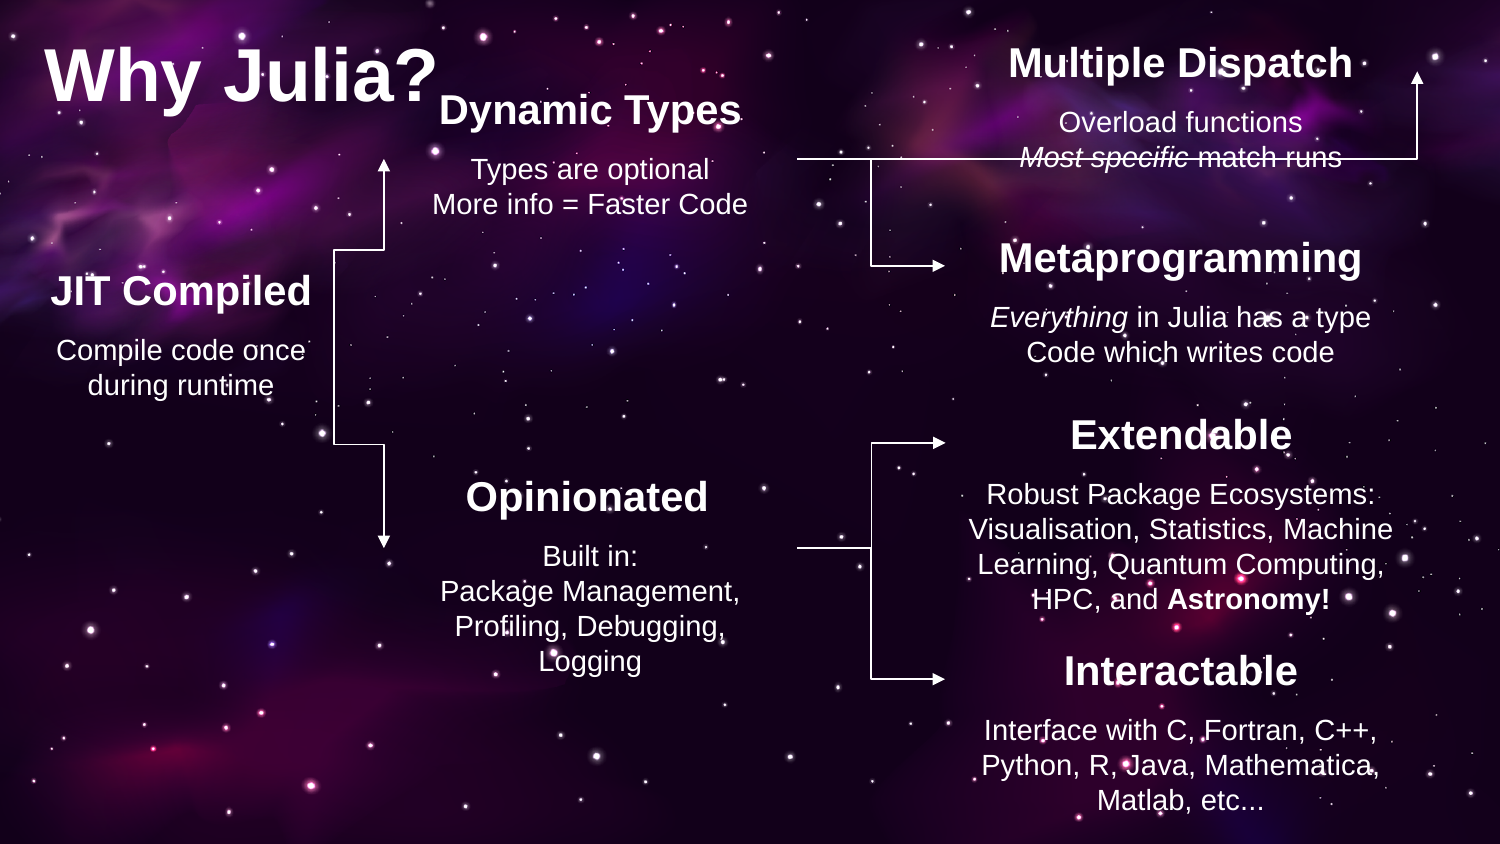

# Why Julia?
Multiple Dispatch
Overload functions
Most specific match runs
Dynamic Types
Types are optional
More info = Faster Code
Metaprogramming
Everything in Julia has a type
Code which writes code
JIT Compiled
Compile code once during runtime
Extendable
Robust Package Ecosystems:
Visualisation, Statistics, Machine Learning, Quantum Computing, HPC, and Astronomy!
Opinionated
Built in:
Package Management, Profiling, Debugging, Logging
Interactable
Interface with C, Fortran, C++, Python, R, Java, Mathematica, Matlab, etc...